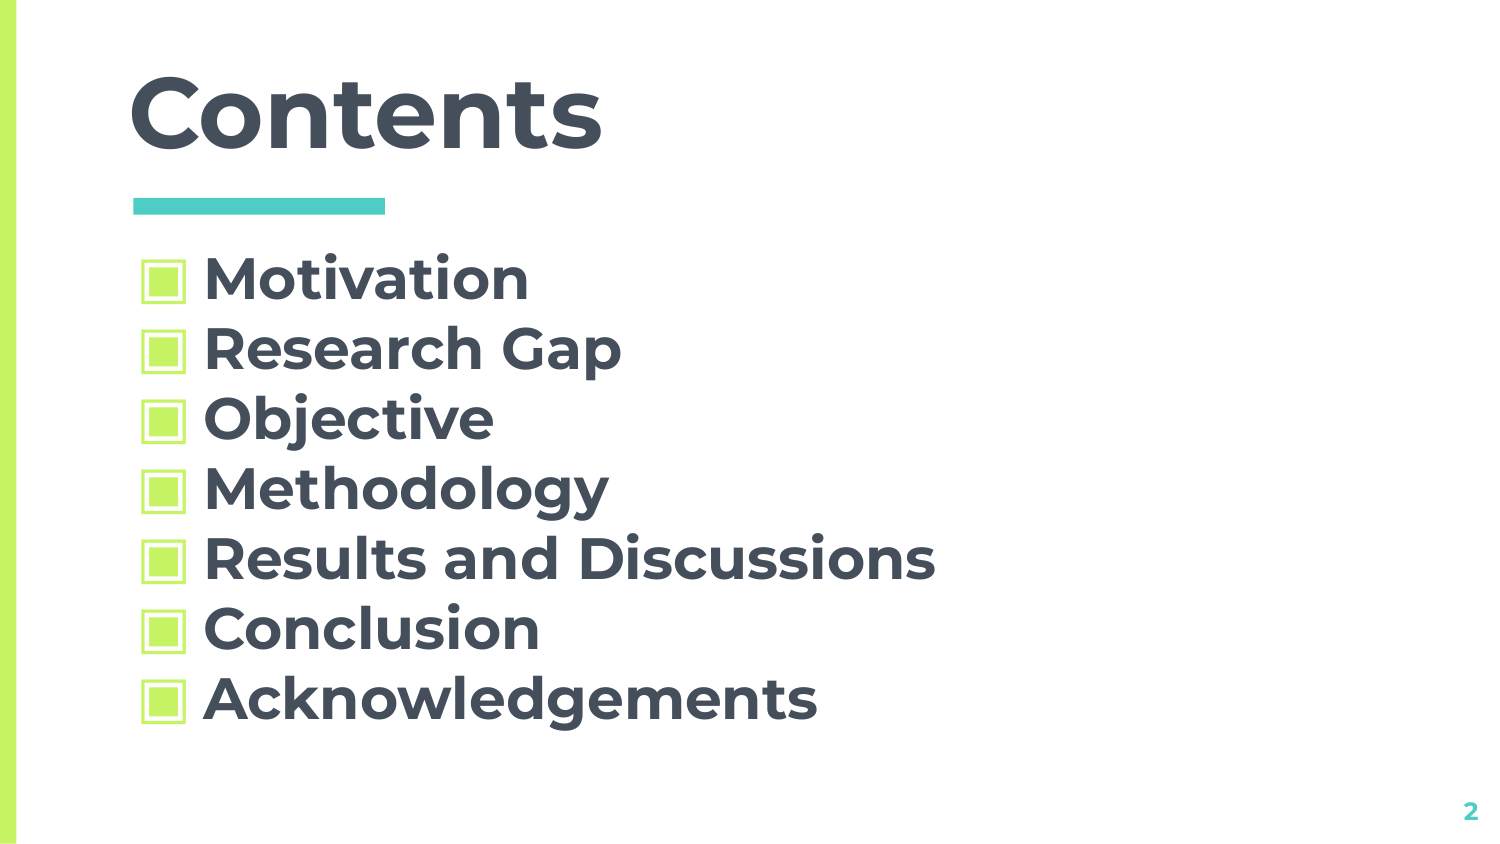

# Contents
Motivation
Research Gap
Objective
Methodology
Results and Discussions
Conclusion
Acknowledgements
2